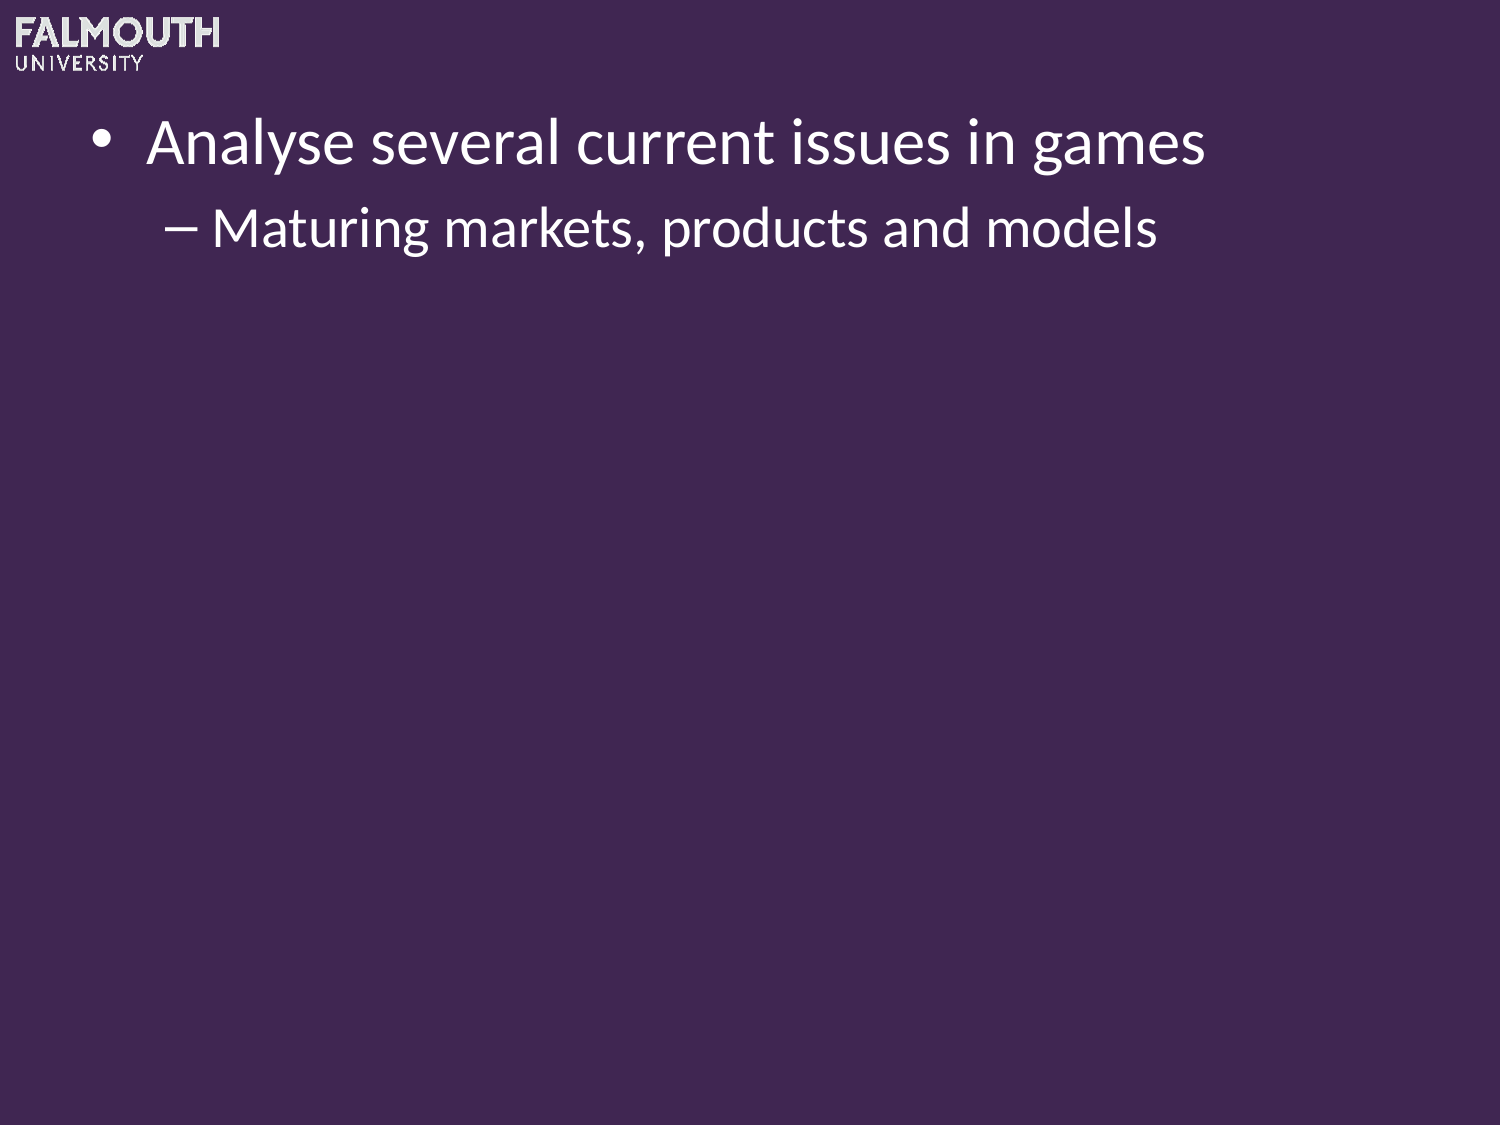

Analyse several current issues in games
Maturing markets, products and models